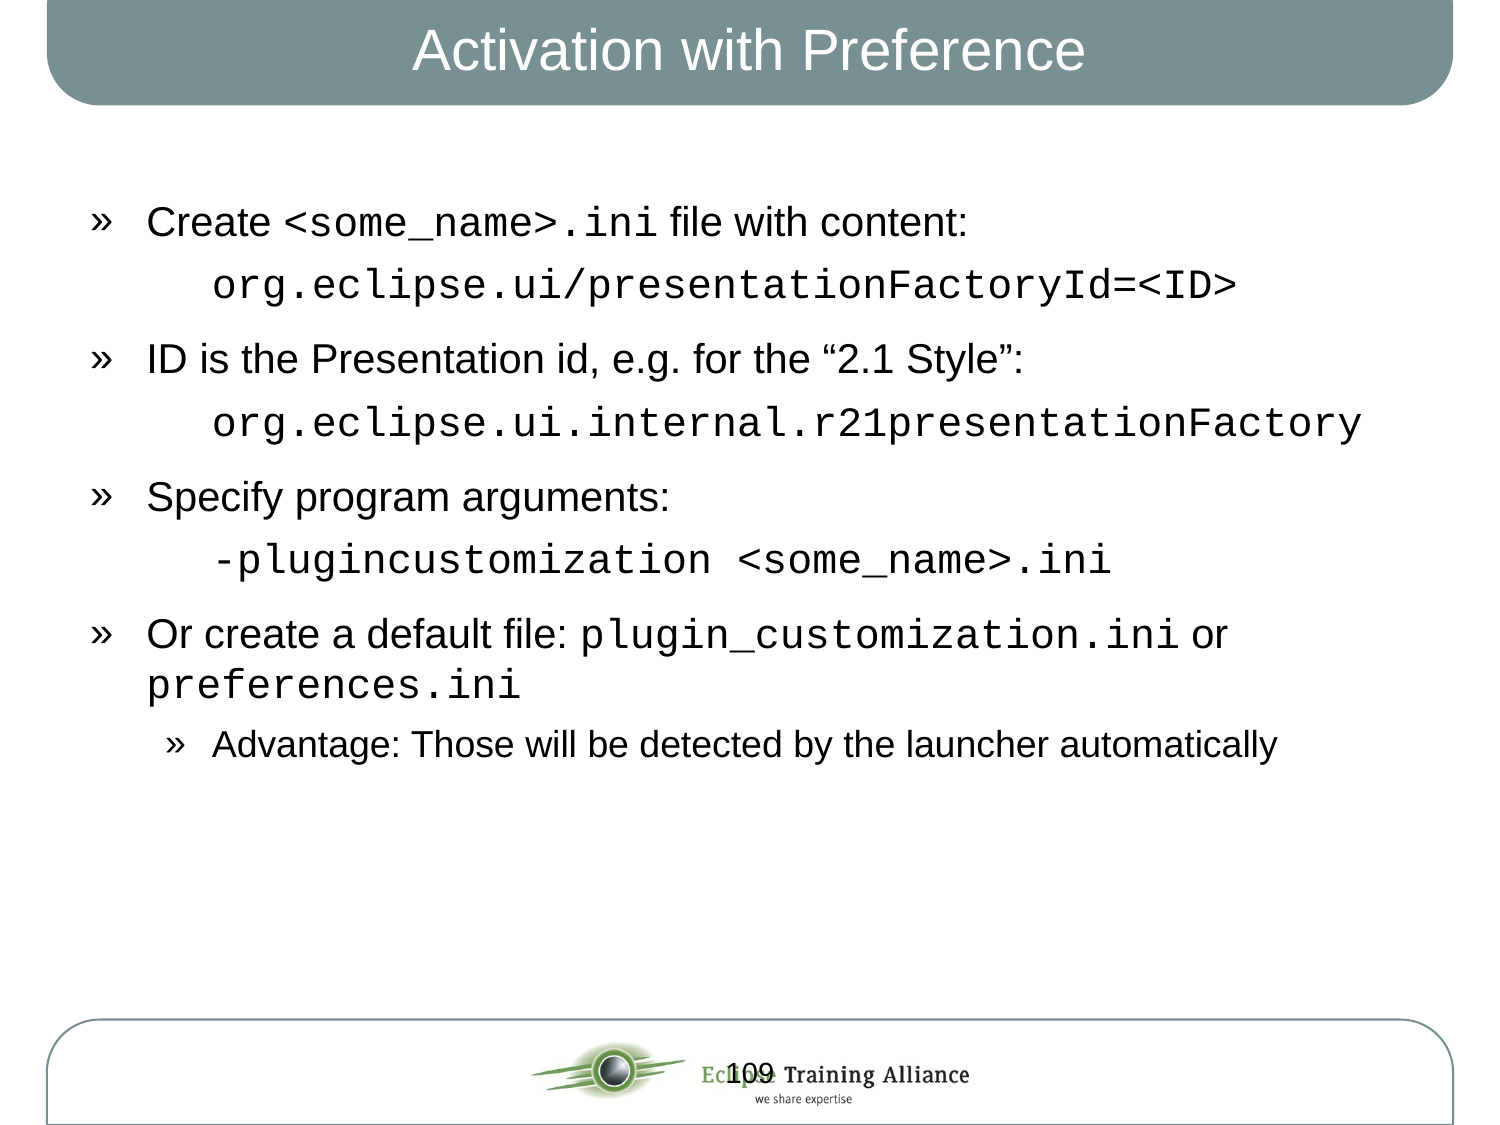

# Activation with Preference
Create <some_name>.ini file with content:
	org.eclipse.ui/presentationFactoryId=<ID>
ID is the Presentation id, e.g. for the “2.1 Style”:
	org.eclipse.ui.internal.r21presentationFactory
Specify program arguments:
	-plugincustomization <some_name>.ini
Or create a default file: plugin_customization.ini or preferences.ini
Advantage: Those will be detected by the launcher automatically
109